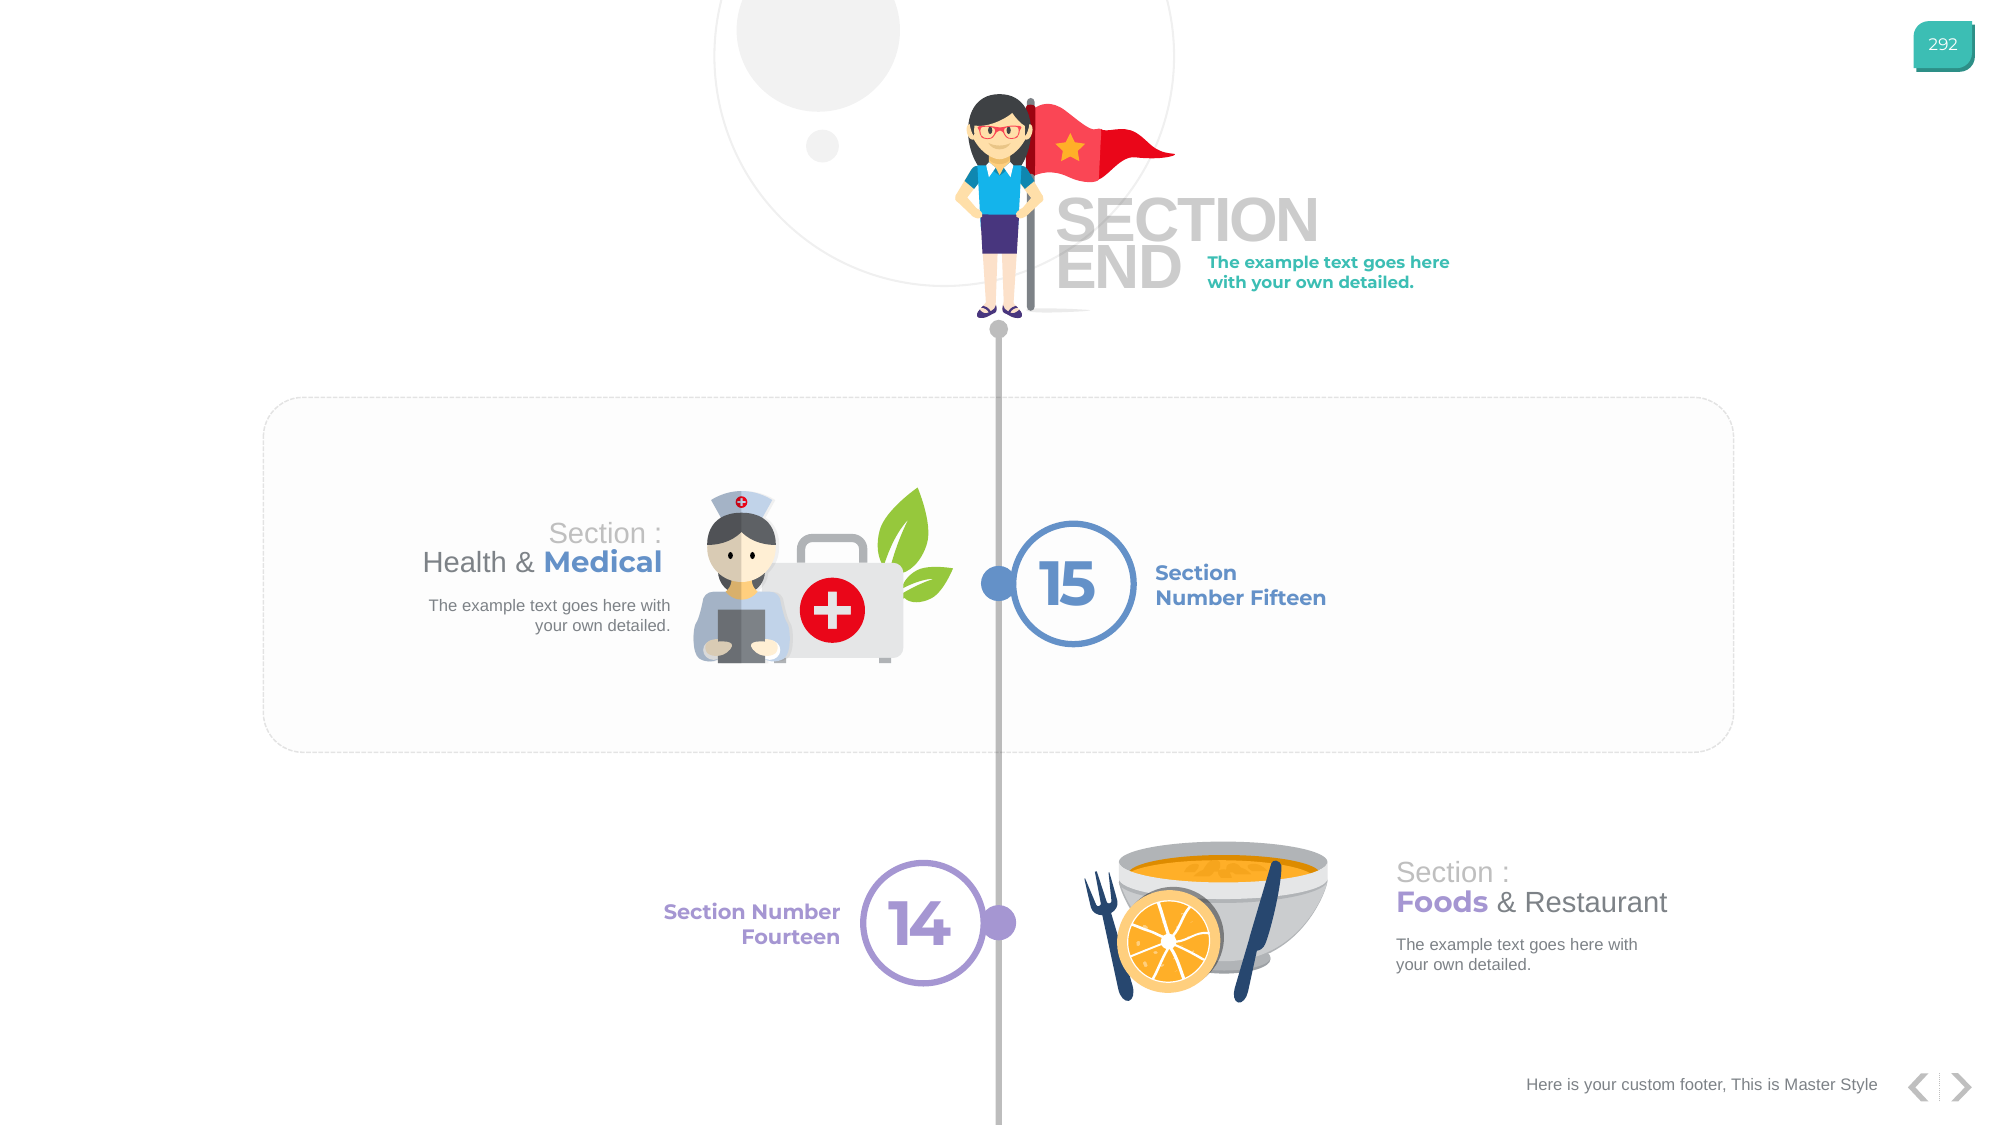

SECTION
END
The example text goes here with your own detailed.

Section :
Health & Medical

15
Section Number Fifteen

The example text goes here with your own detailed.

Section :
Foods & Restaurant

14
Section Number Fourteen

The example text goes here with your own detailed.
Here is your custom footer, This is Master Style